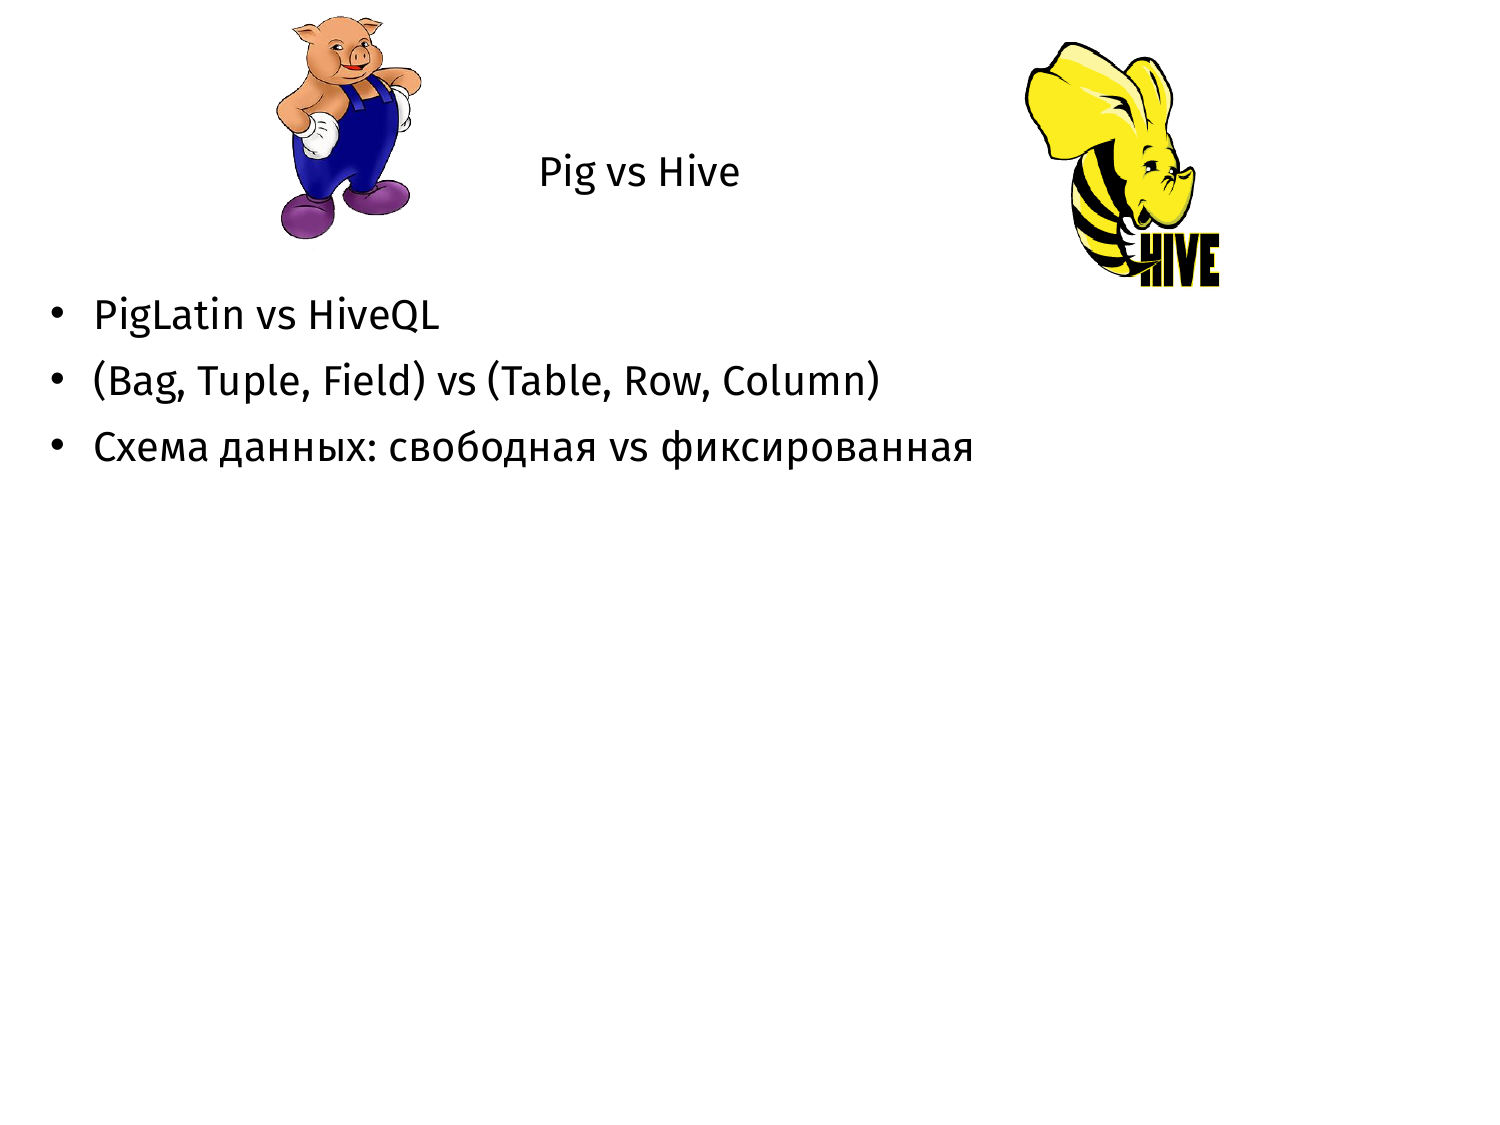

# Pig vs Hive
PigLatin vs HiveQL
(Bag, Tuple, Field) vs (Table, Row, Column)
Схема данных: свободная vs фиксированная